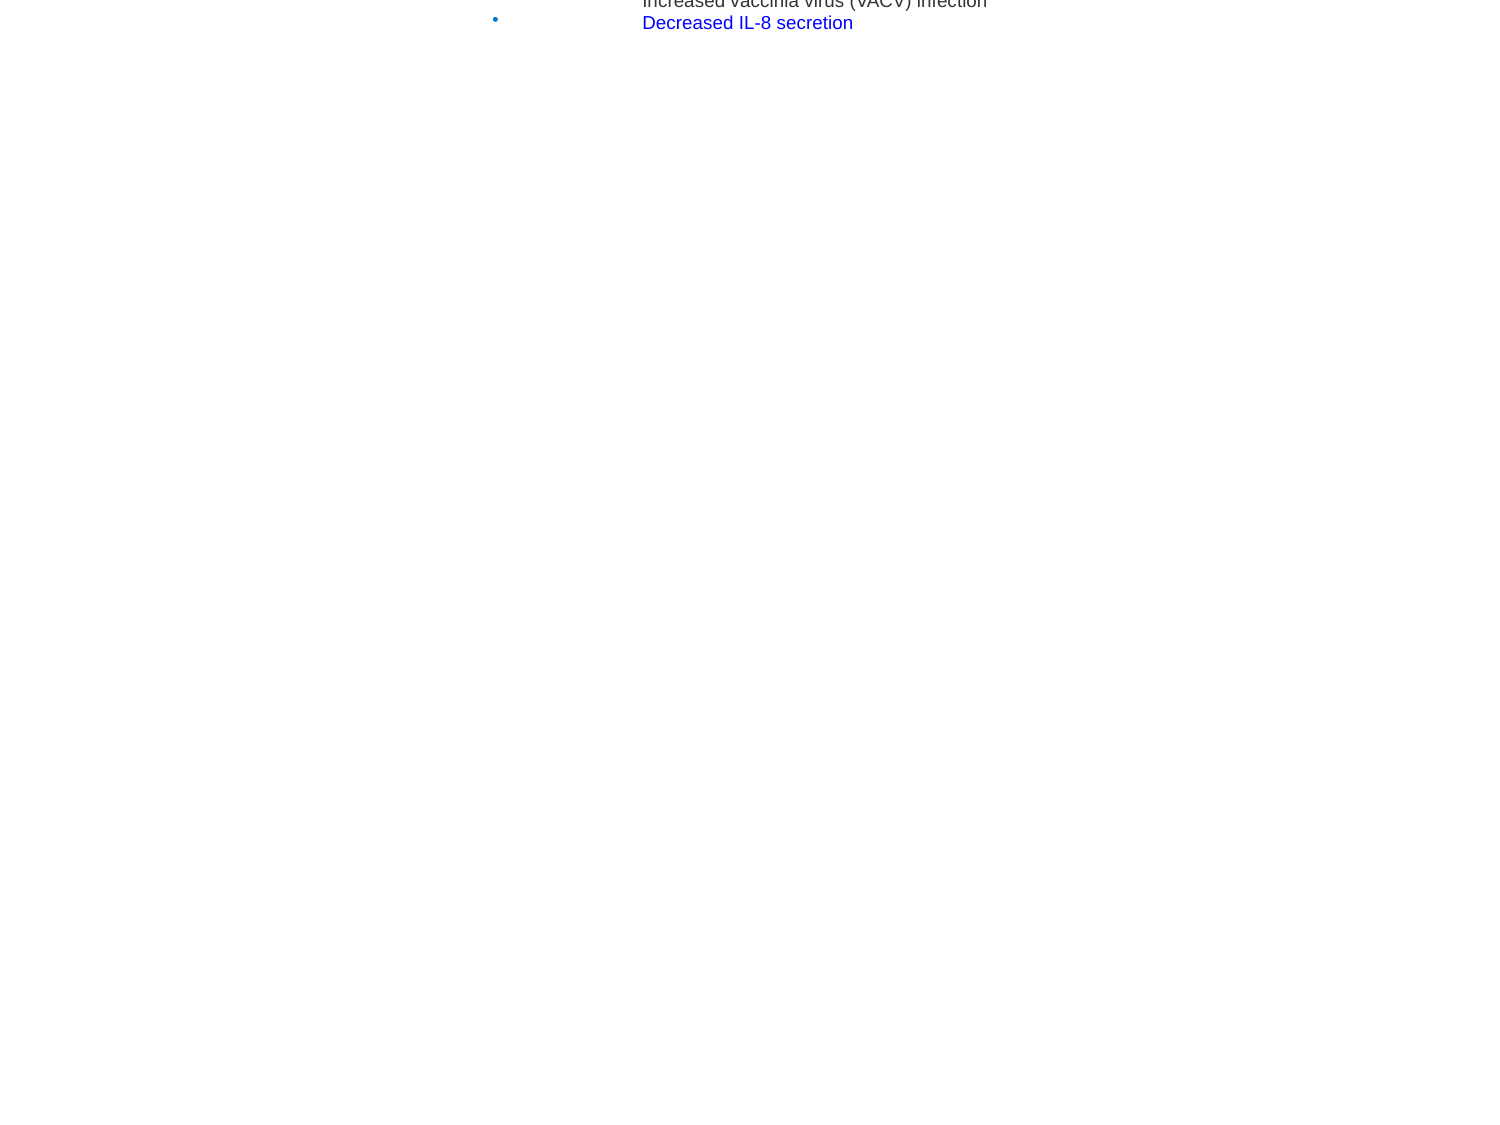

KRTAP15-1:
Increased vaccinia virus (VACV) infection
Decreased IL-8 secretion